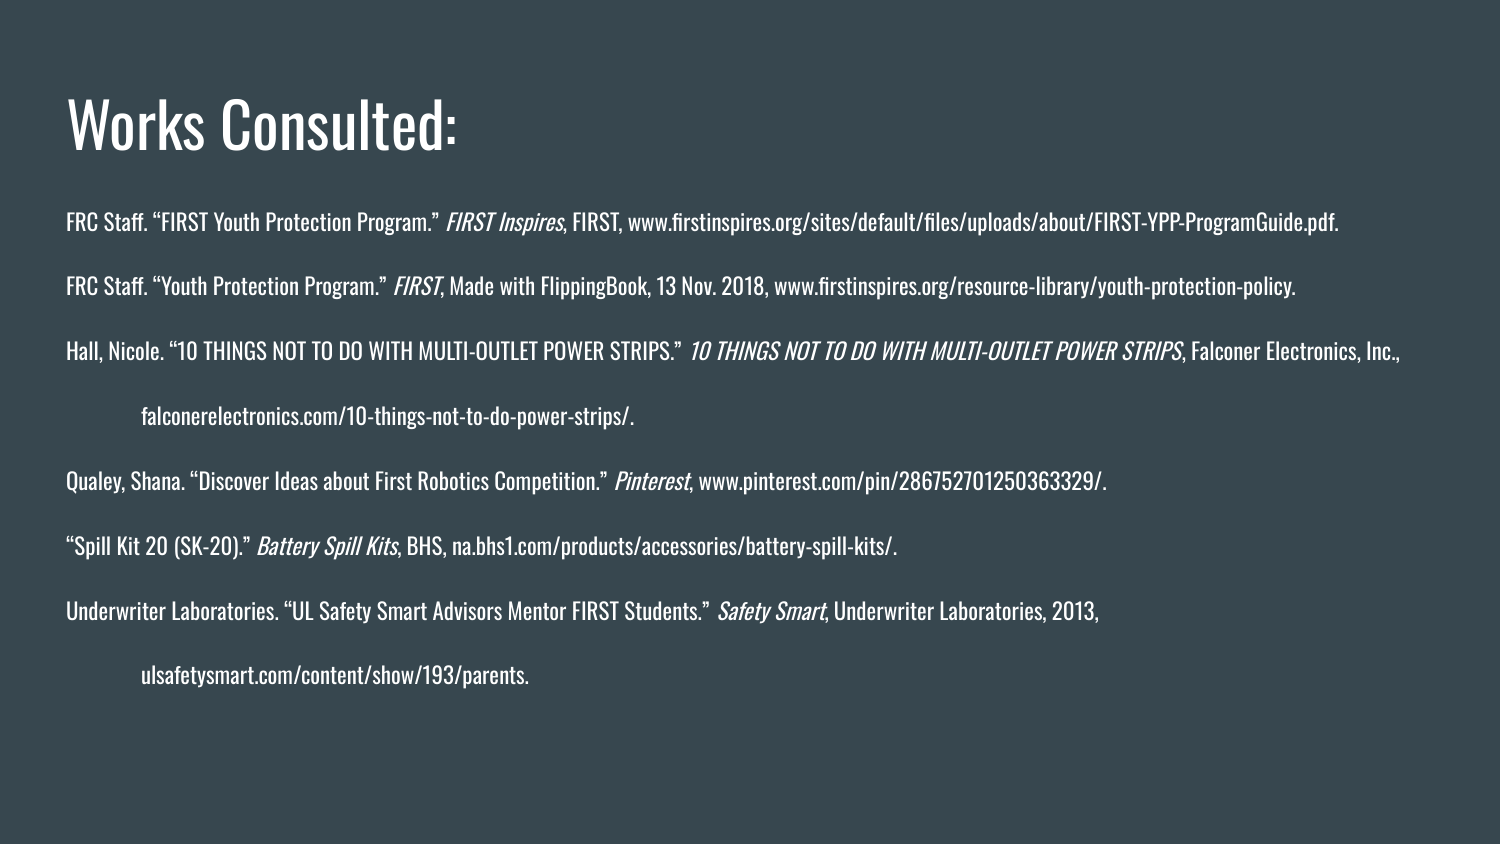

# Works Consulted:
FRC Staff. “FIRST Youth Protection Program.” FIRST Inspires, FIRST, www.firstinspires.org/sites/default/files/uploads/about/FIRST-YPP-ProgramGuide.pdf.
FRC Staff. “Youth Protection Program.” FIRST, Made with FlippingBook, 13 Nov. 2018, www.firstinspires.org/resource-library/youth-protection-policy.
Hall, Nicole. “10 THINGS NOT TO DO WITH MULTI-OUTLET POWER STRIPS.” 10 THINGS NOT TO DO WITH MULTI-OUTLET POWER STRIPS, Falconer Electronics, Inc.,
falconerelectronics.com/10-things-not-to-do-power-strips/.
Qualey, Shana. “Discover Ideas about First Robotics Competition.” Pinterest, www.pinterest.com/pin/286752701250363329/.
“Spill Kit 20 (SK-20).” Battery Spill Kits, BHS, na.bhs1.com/products/accessories/battery-spill-kits/.
Underwriter Laboratories. “UL Safety Smart Advisors Mentor FIRST Students.” Safety Smart, Underwriter Laboratories, 2013,
ulsafetysmart.com/content/show/193/parents.